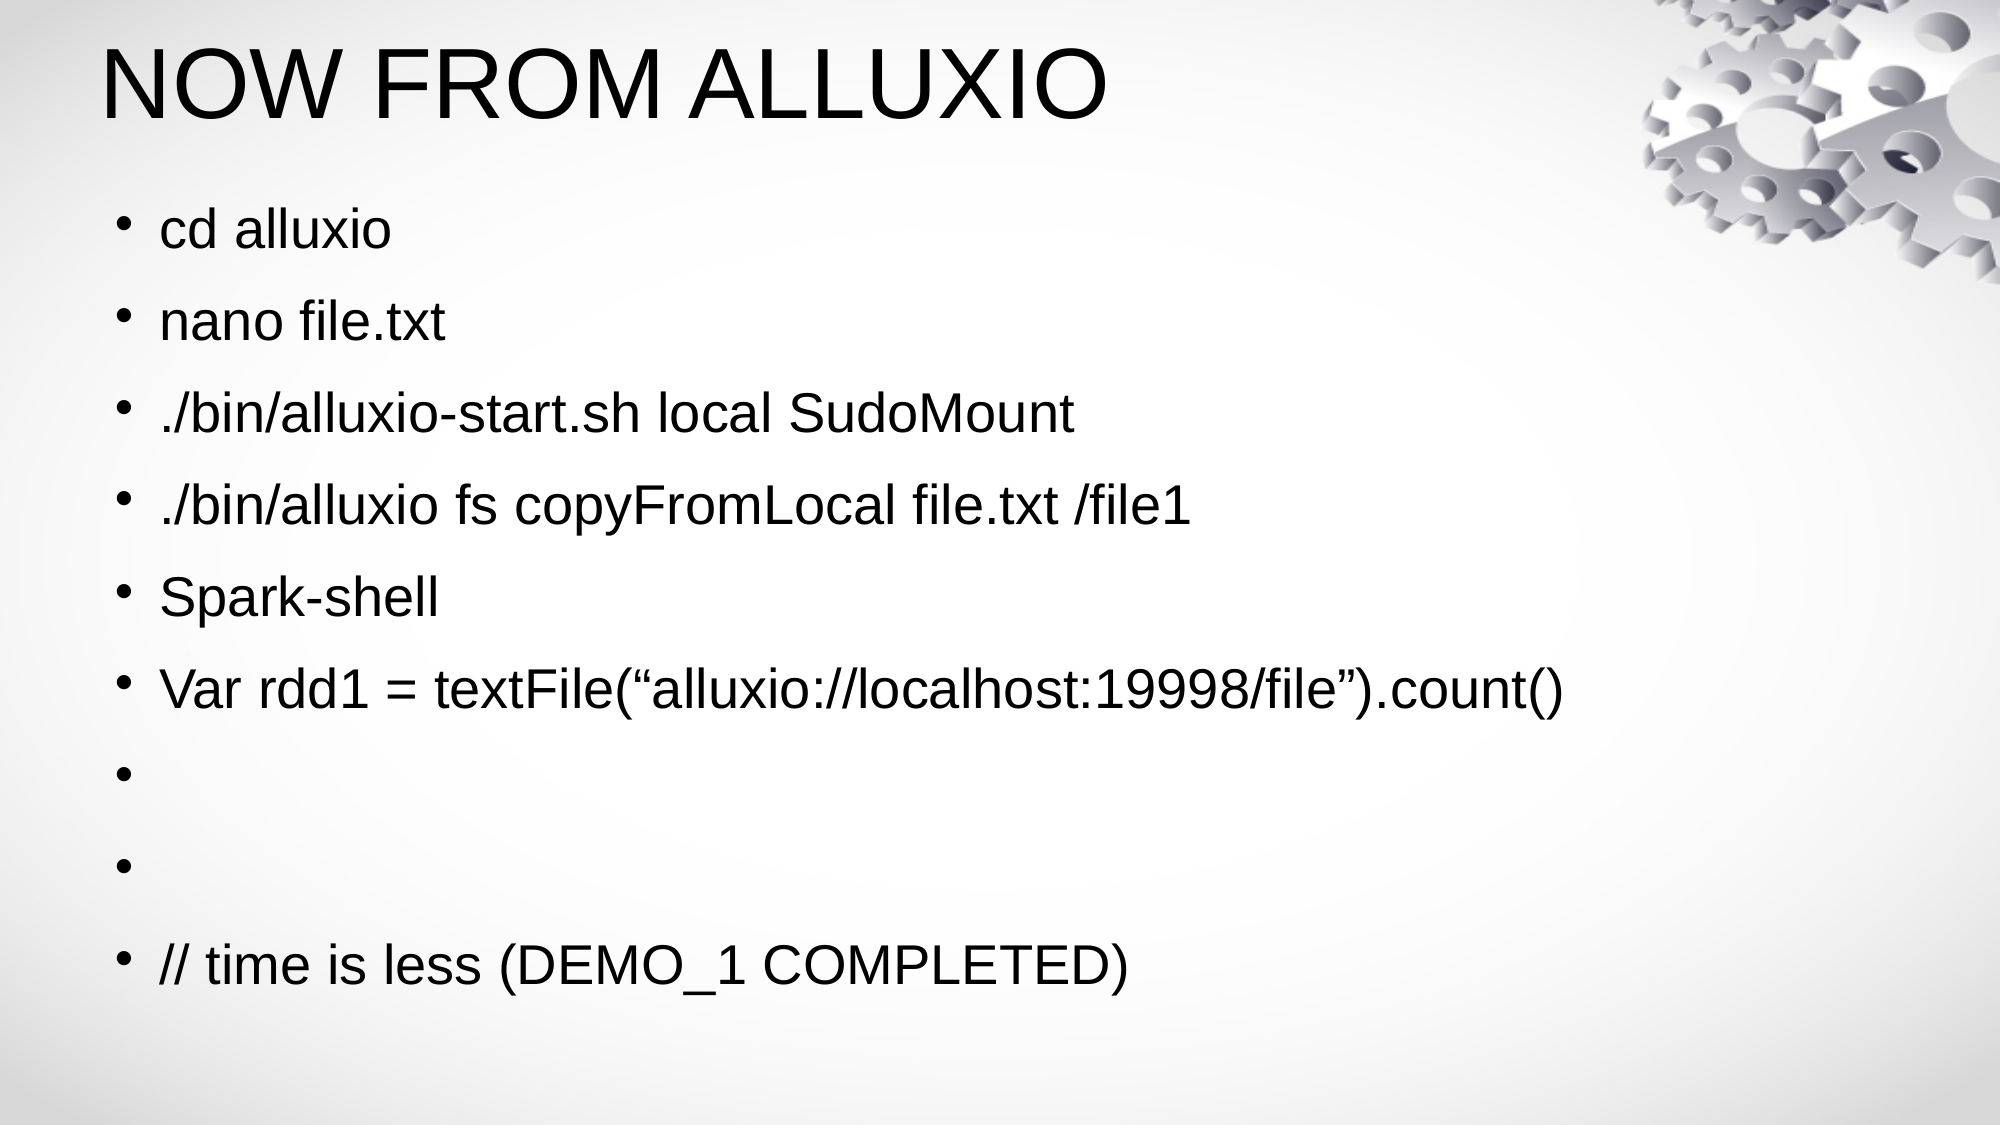

NOW FROM ALLUXIO
cd alluxio
nano file.txt
./bin/alluxio-start.sh local SudoMount
./bin/alluxio fs copyFromLocal file.txt /file1
Spark-shell
Var rdd1 = textFile(“alluxio://localhost:19998/file”).count()

// time is less (DEMO_1 COMPLETED)